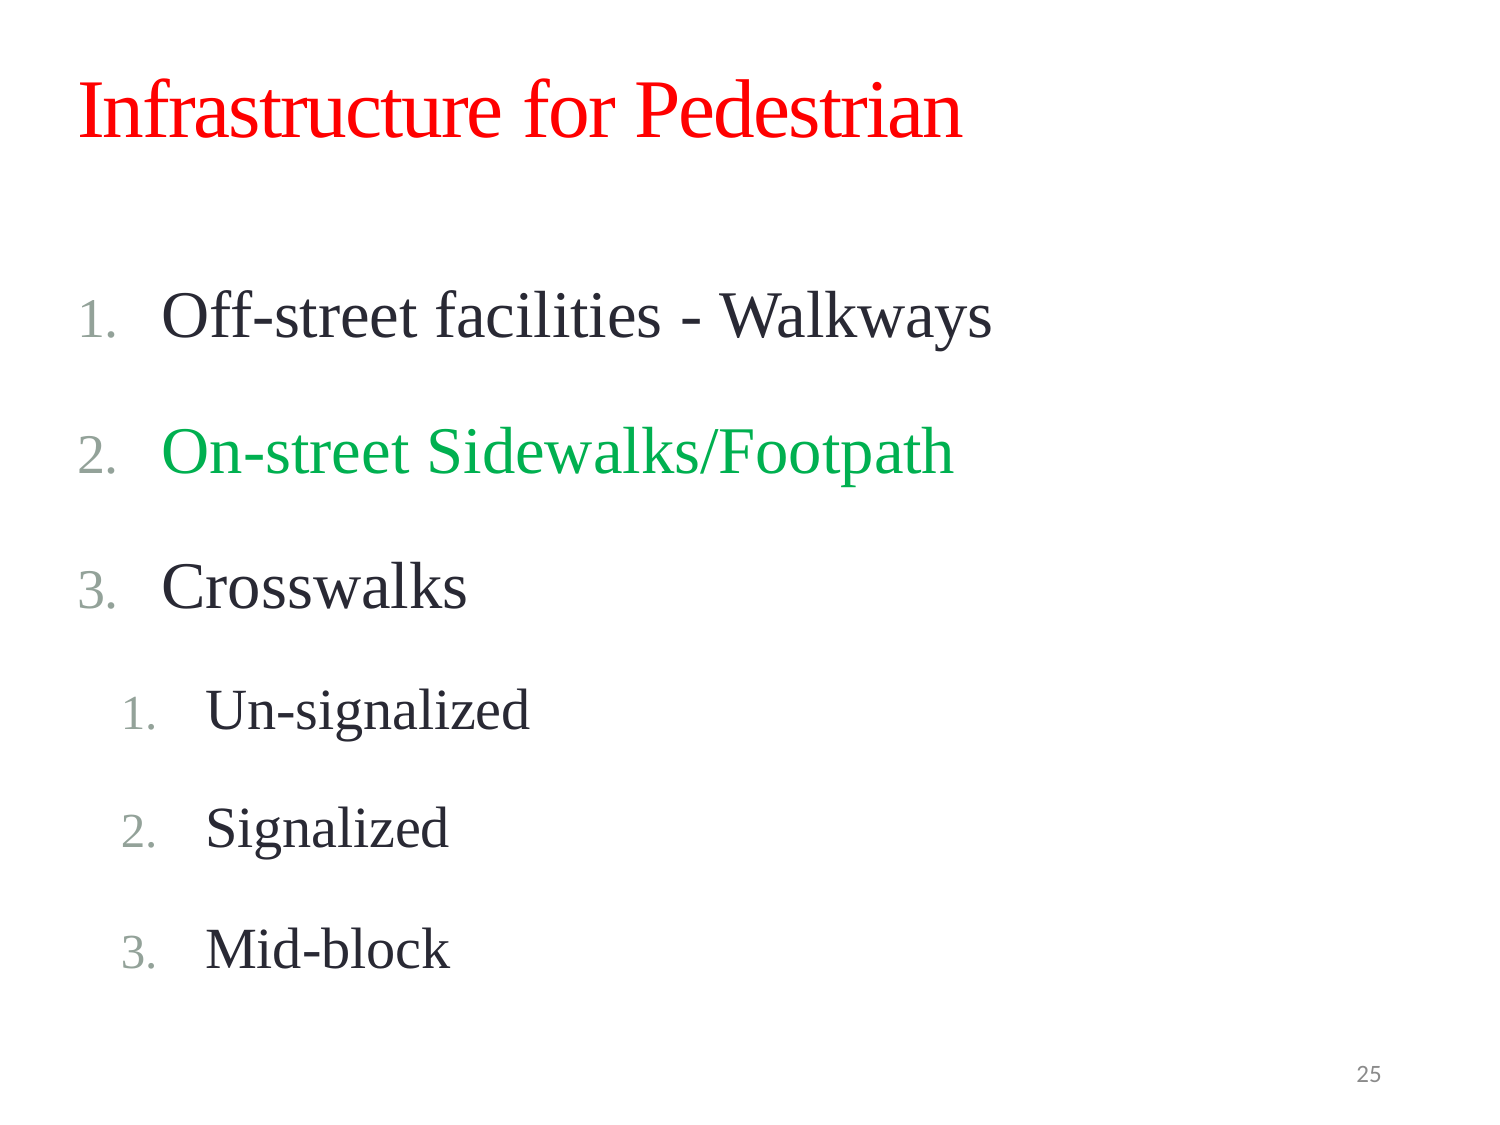

9
Design of Pedestrian Facilities
# Infrastructure for Pedestrian
Off-street facilities - Walkways
On-street Sidewalks/Footpath
Crosswalks
Un-signalized
Signalized
Mid-block
25